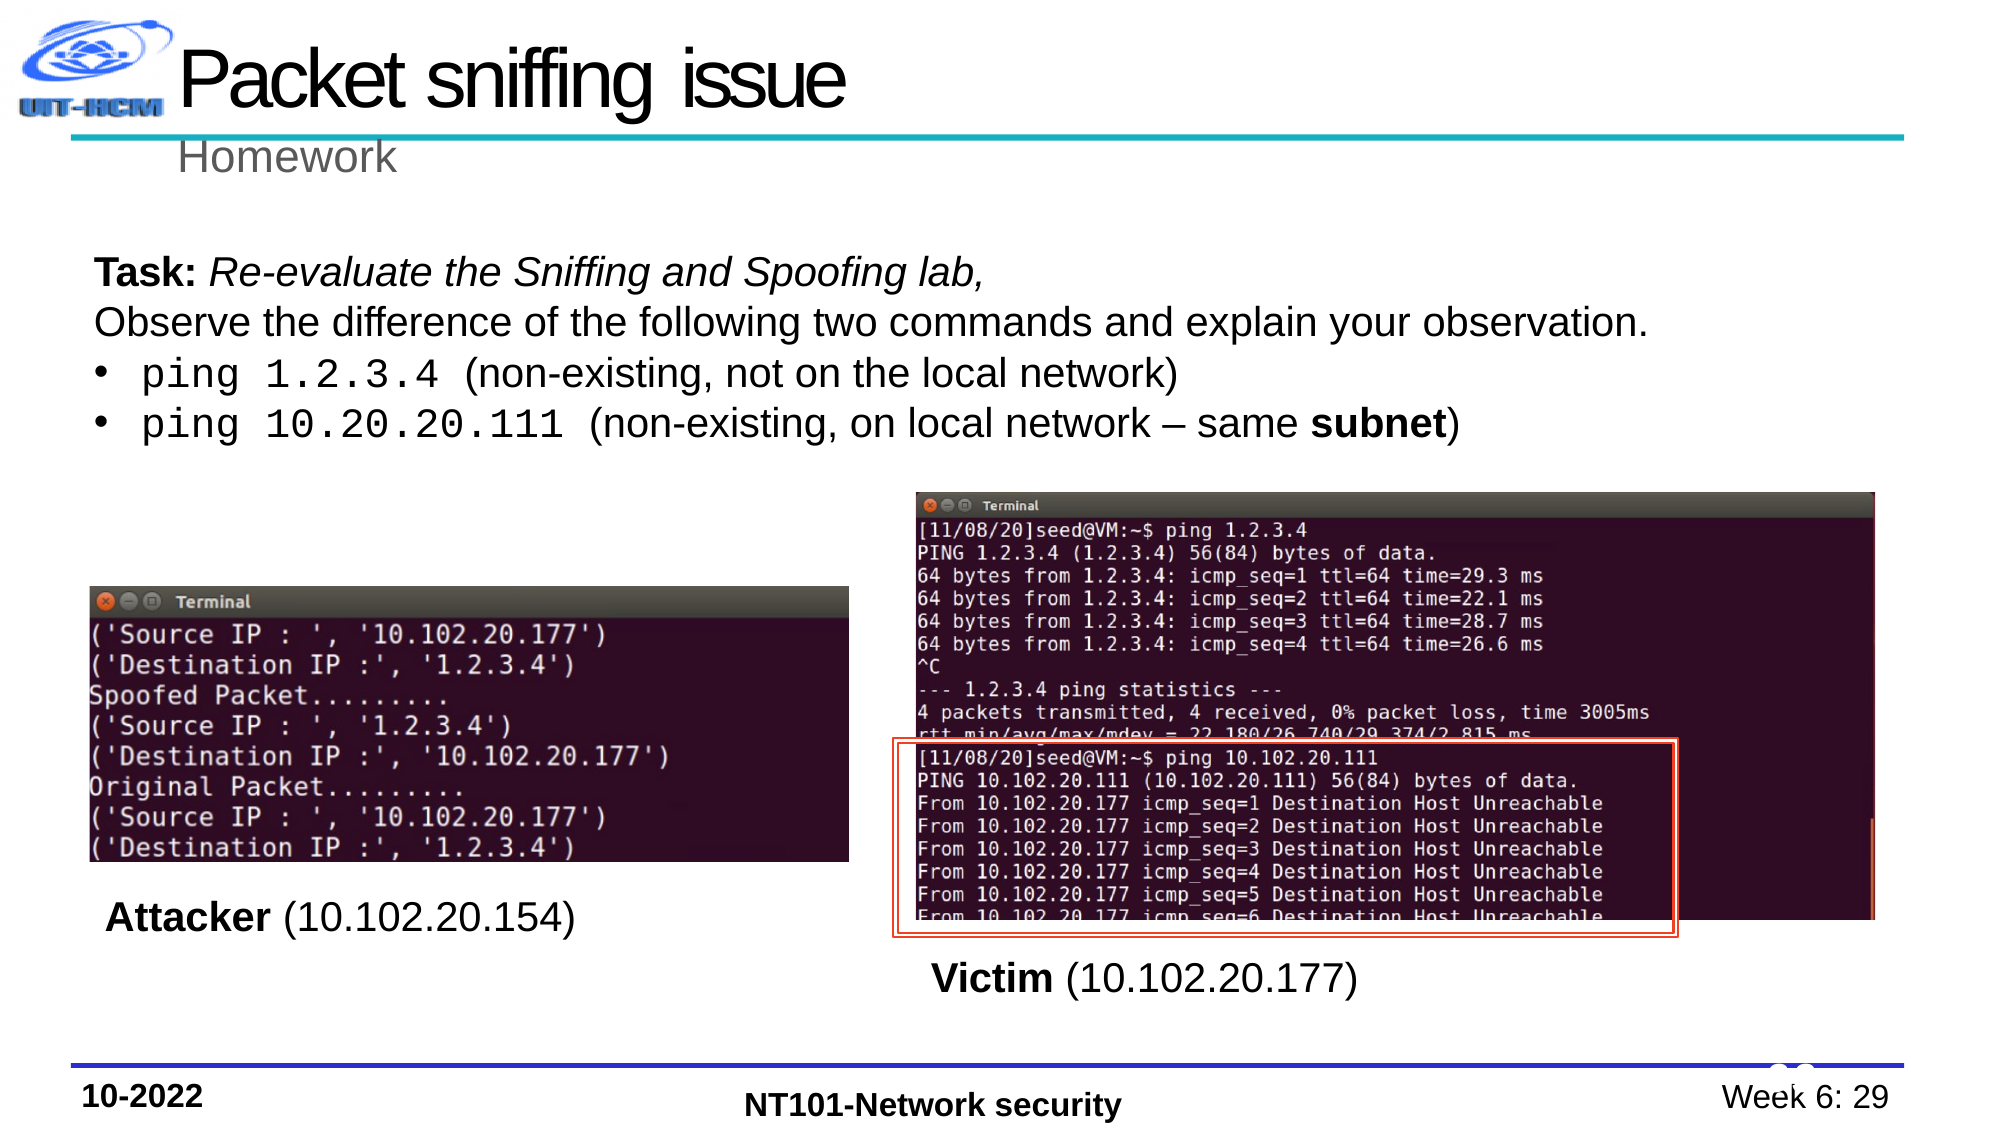

# Packet sniffing issue
Homework
Task: Re-evaluate the Sniffing and Spoofing lab,
Observe the difference of the following two commands and explain your observation.
ping 1.2.3.4 (non-existing, not on the local network)
ping 10.20.20.111 (non-existing, on local network – same subnet)

Attacker (10.102.20.154)
Victim (10.102.20.177)
33